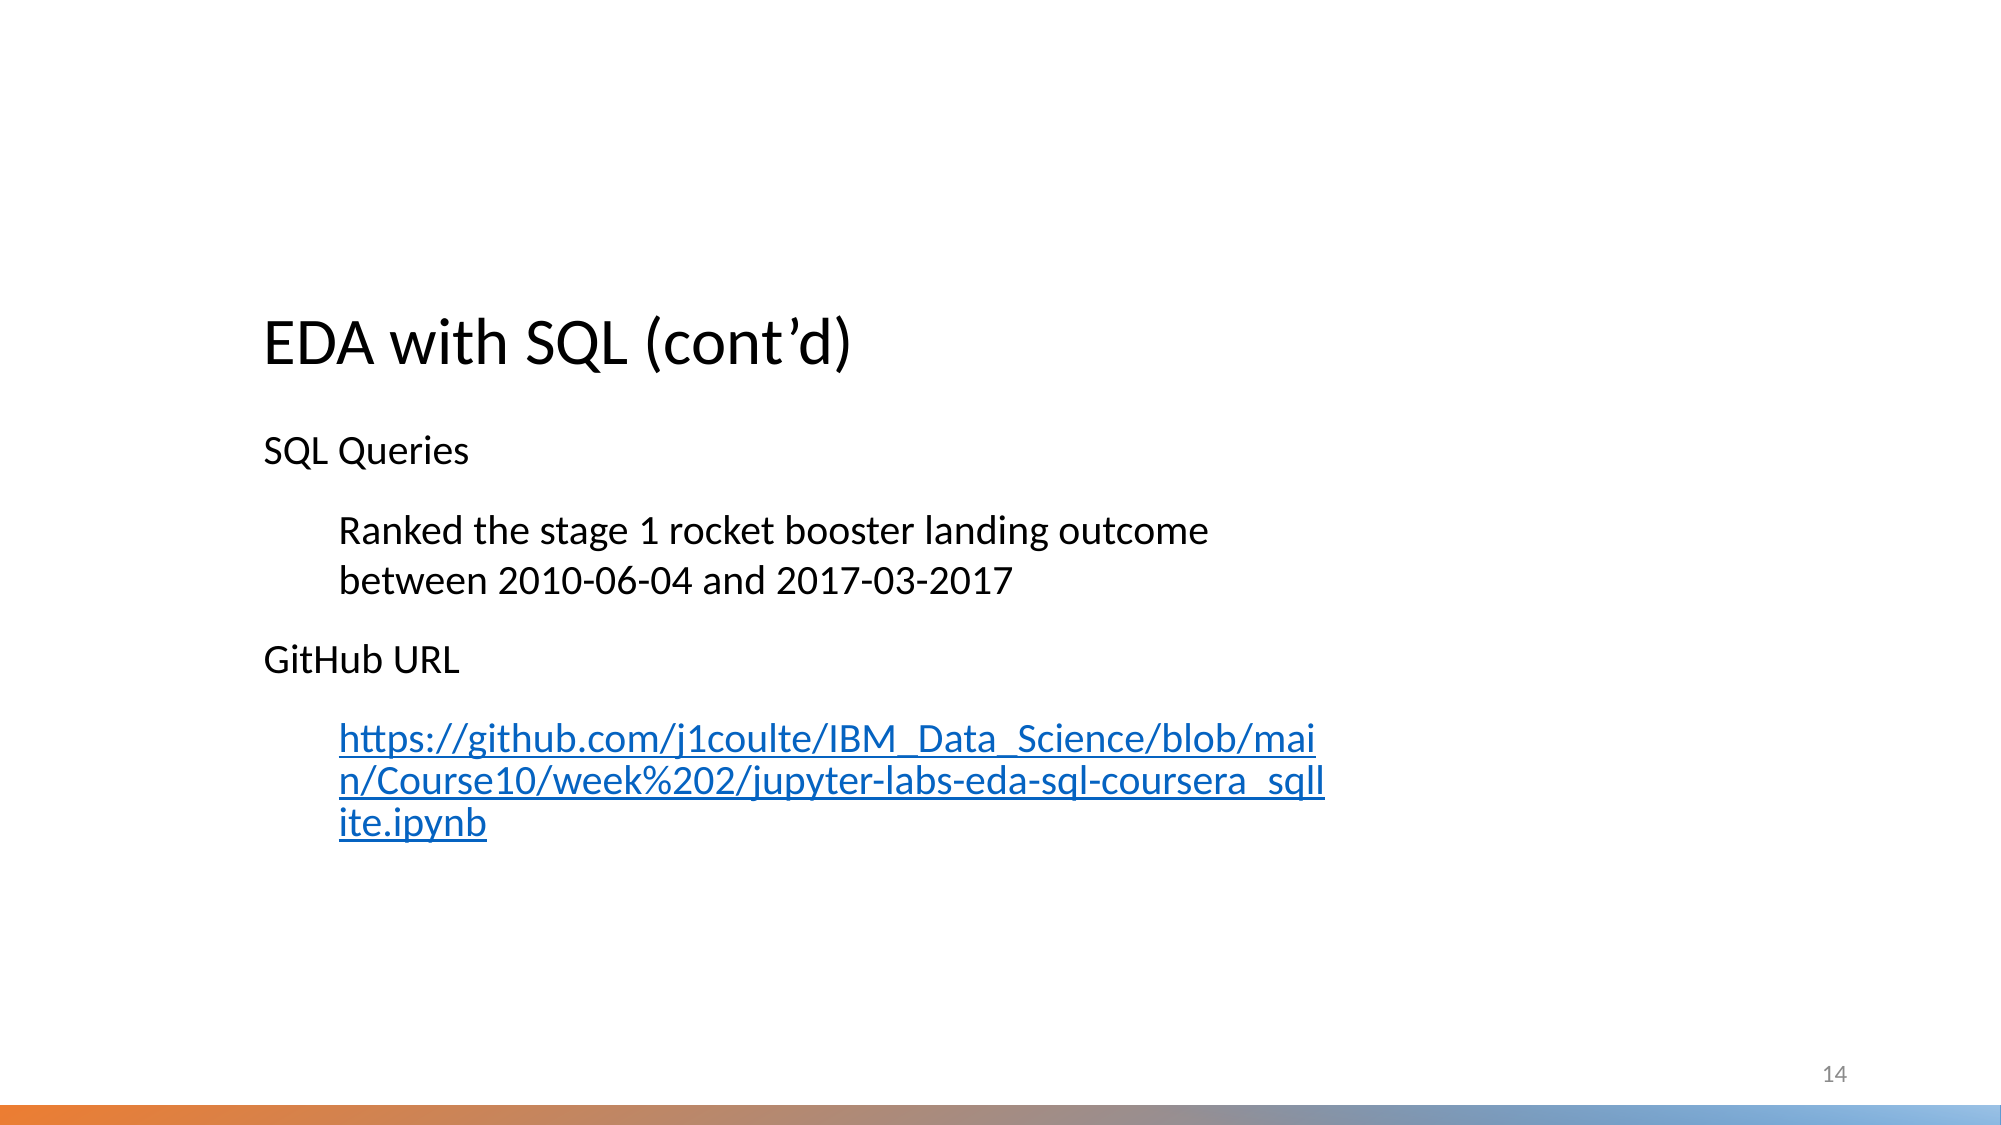

EDA with SQL (cont’d)
SQL Queries
Ranked the stage 1 rocket booster landing outcome between 2010-06-04 and 2017-03-2017
GitHub URL
https://github.com/j1coulte/IBM_Data_Science/blob/main/Course10/week%202/jupyter-labs-eda-sql-coursera_sqllite.ipynb

14